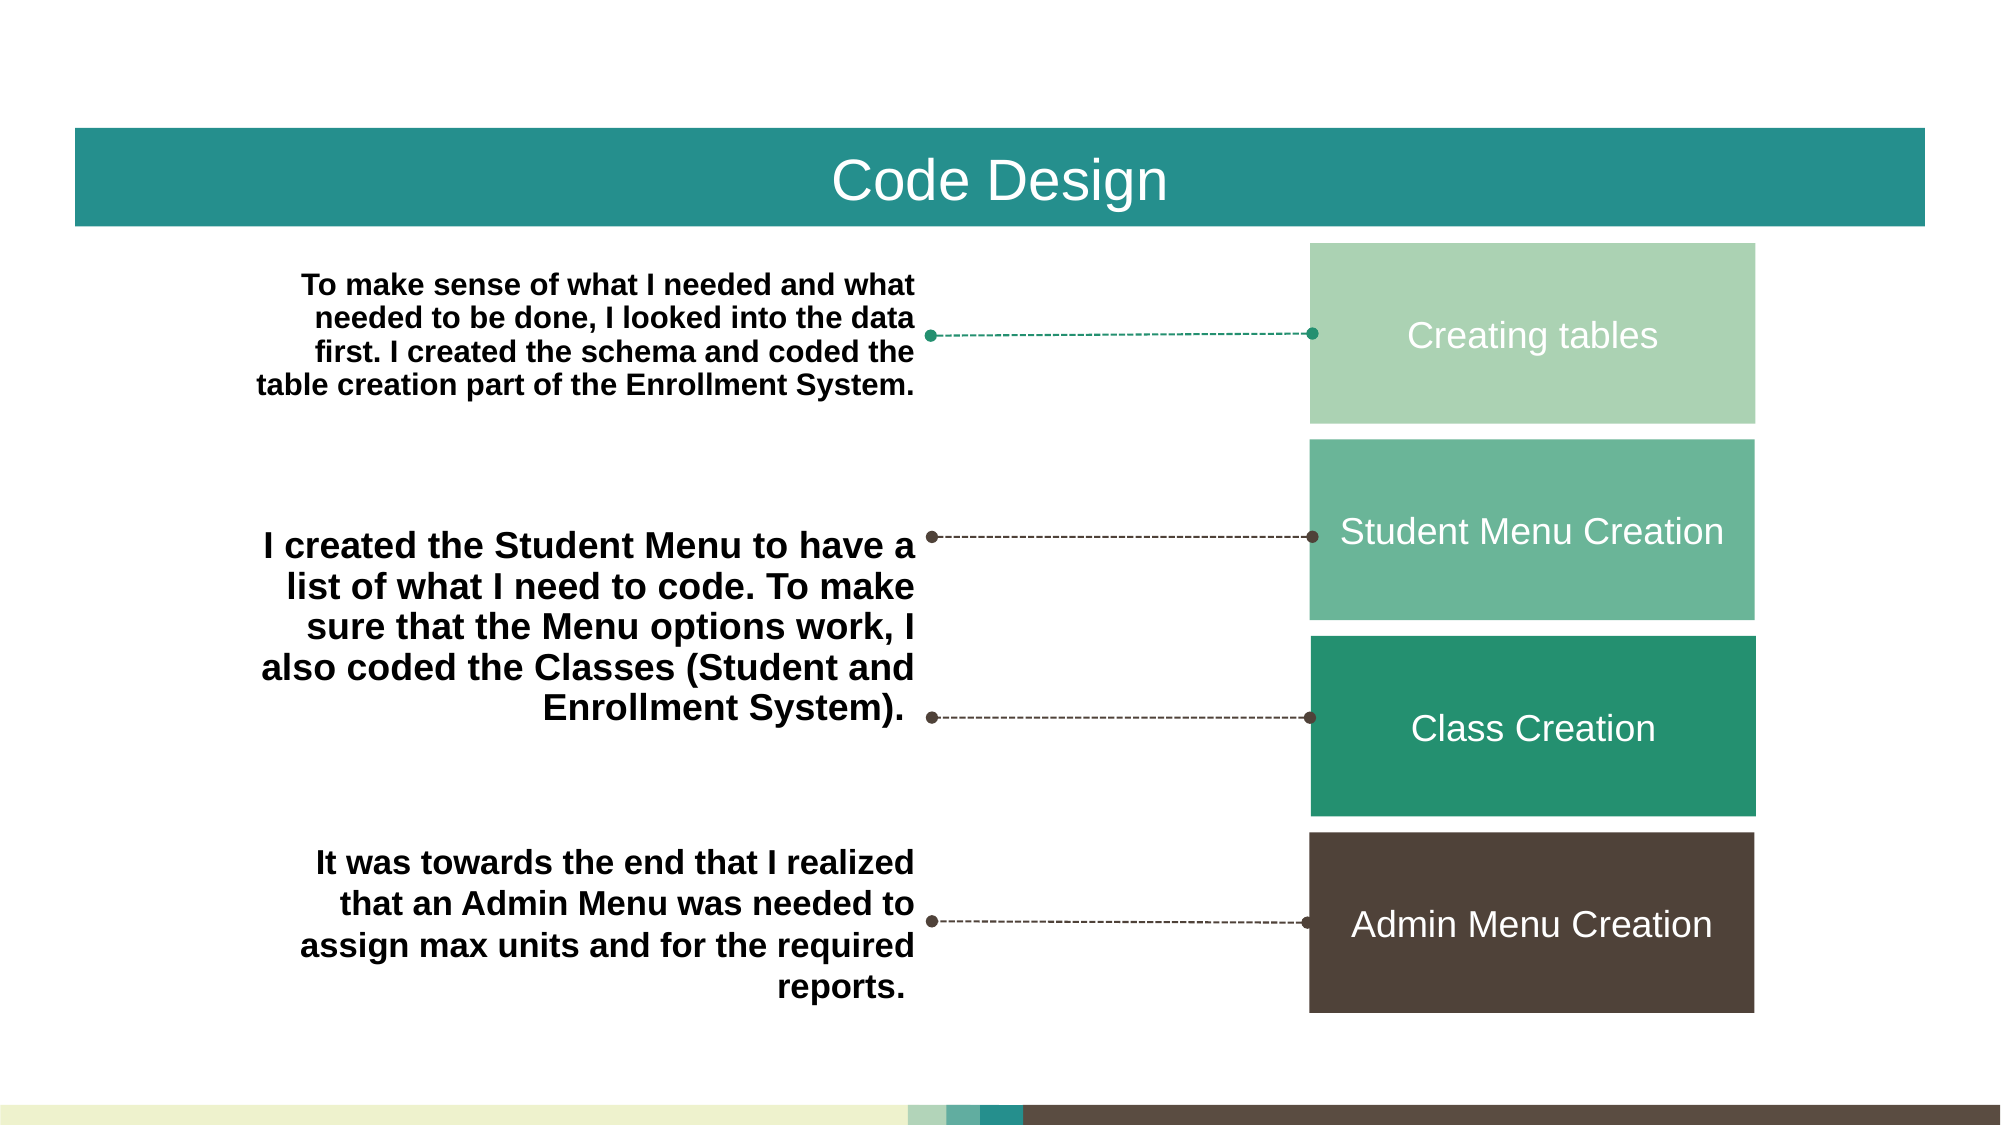

Code Design
Creating tables
To make sense of what I needed and what needed to be done, I looked into the data first. I created the schema and coded the table creation part of the Enrollment System.

I created the Student Menu to have a list of what I need to code. To make sure that the Menu options work, I also coded the Classes (Student and Enrollment System).
Student Menu Creation

Class Creation

Admin Menu Creation
It was towards the end that I realized that an Admin Menu was needed to assign max units and for the required reports.